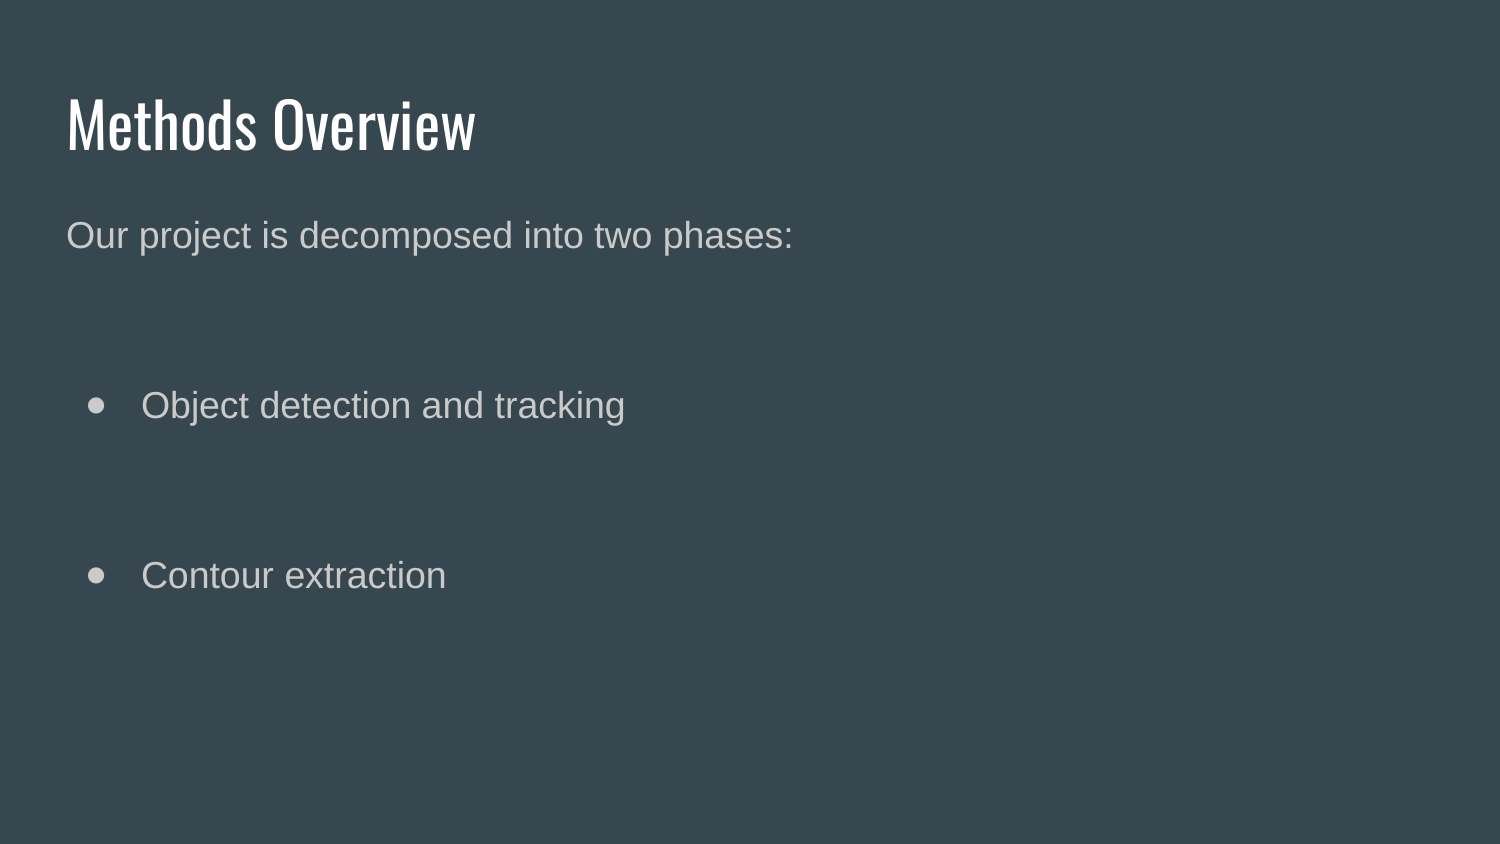

# Methods Overview
Our project is decomposed into two phases:

Object detection and tracking

Contour extraction